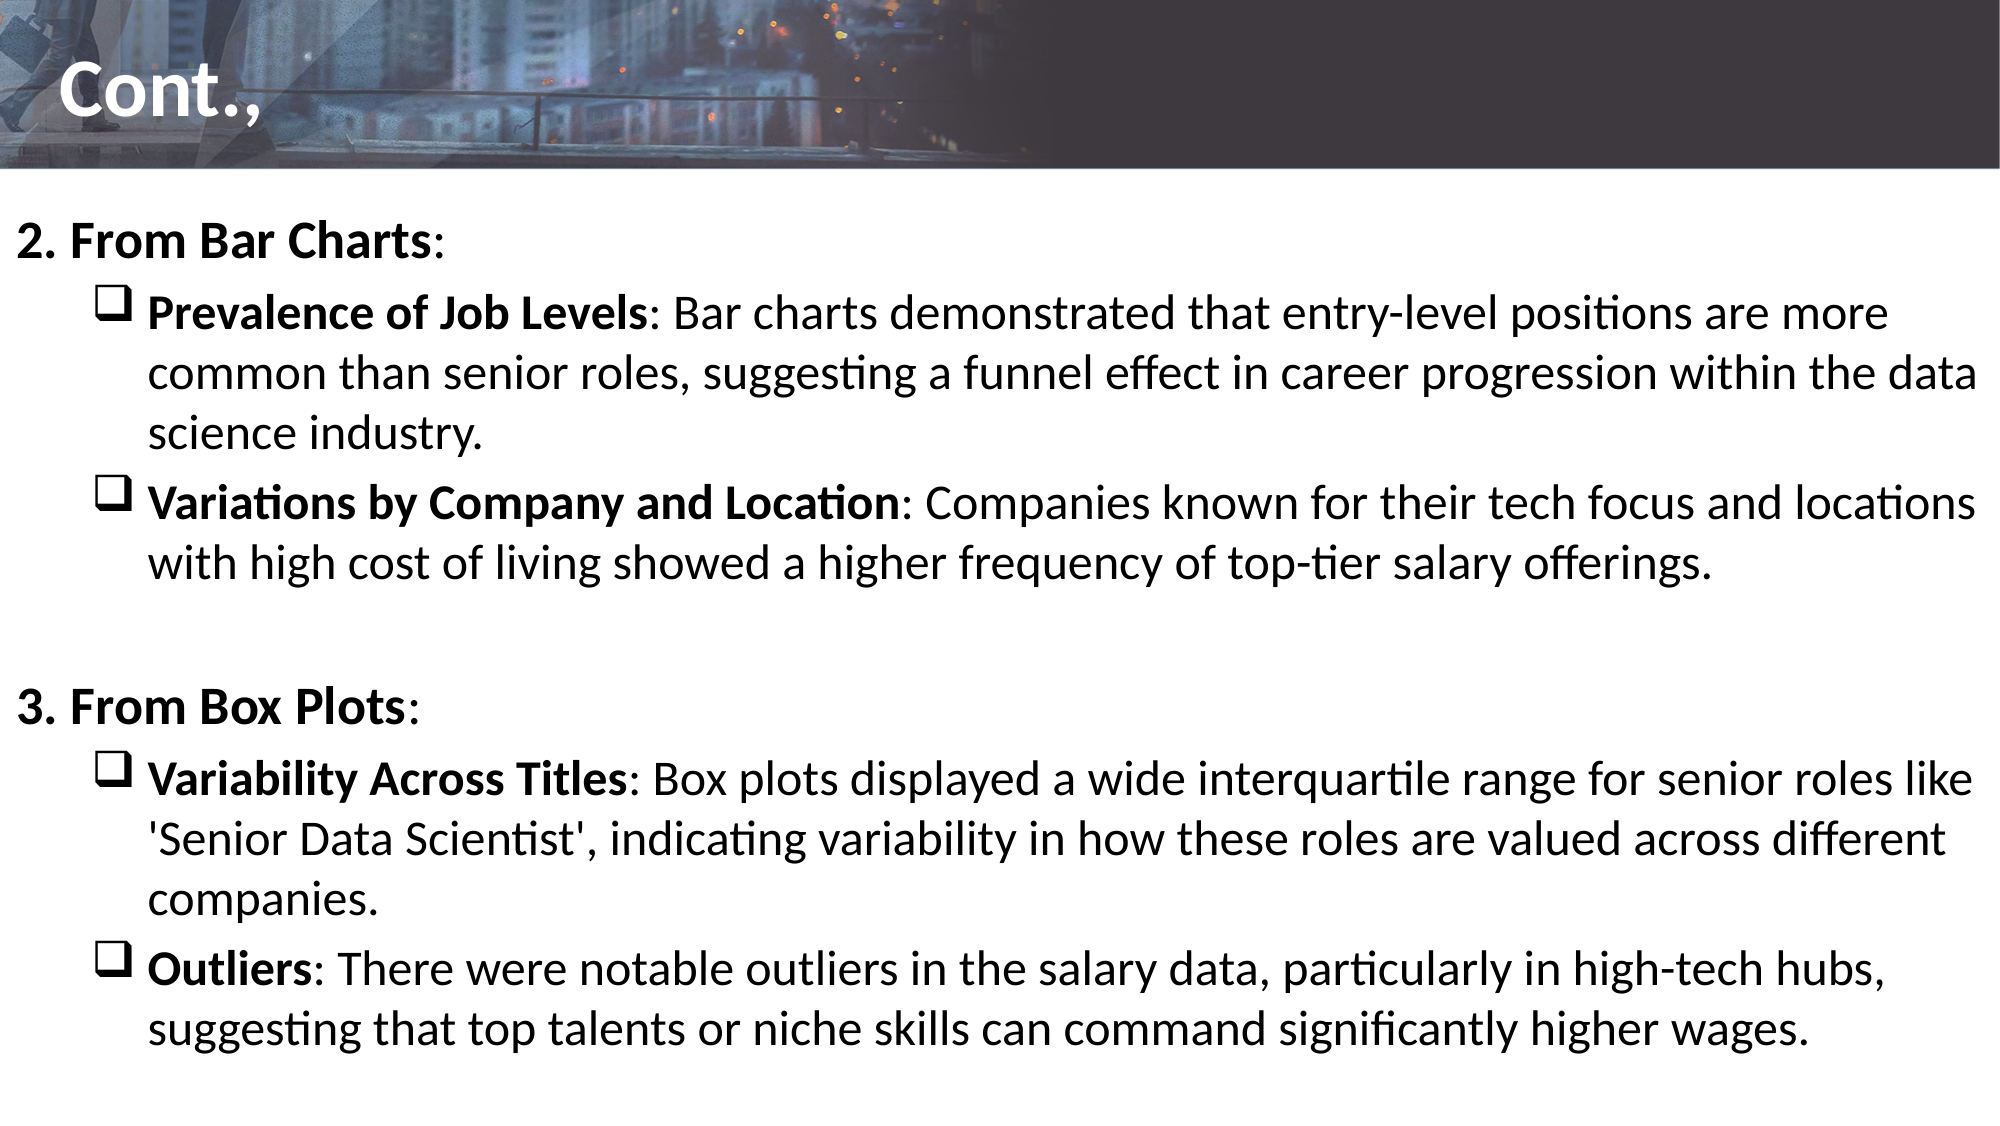

# Cont.,
2. From Bar Charts:
Prevalence of Job Levels: Bar charts demonstrated that entry-level positions are more       common than senior roles, suggesting a funnel effect in career progression within the data science industry.
Variations by Company and Location: Companies known for their tech focus and locations with high cost of living showed a higher frequency of top-tier salary offerings.

3. From Box Plots:
Variability Across Titles: Box plots displayed a wide interquartile range for senior roles like 'Senior Data Scientist', indicating variability in how these roles are valued across different  companies.
Outliers: There were notable outliers in the salary data, particularly in high-tech hubs,       suggesting that top talents or niche skills can command significantly higher wages.